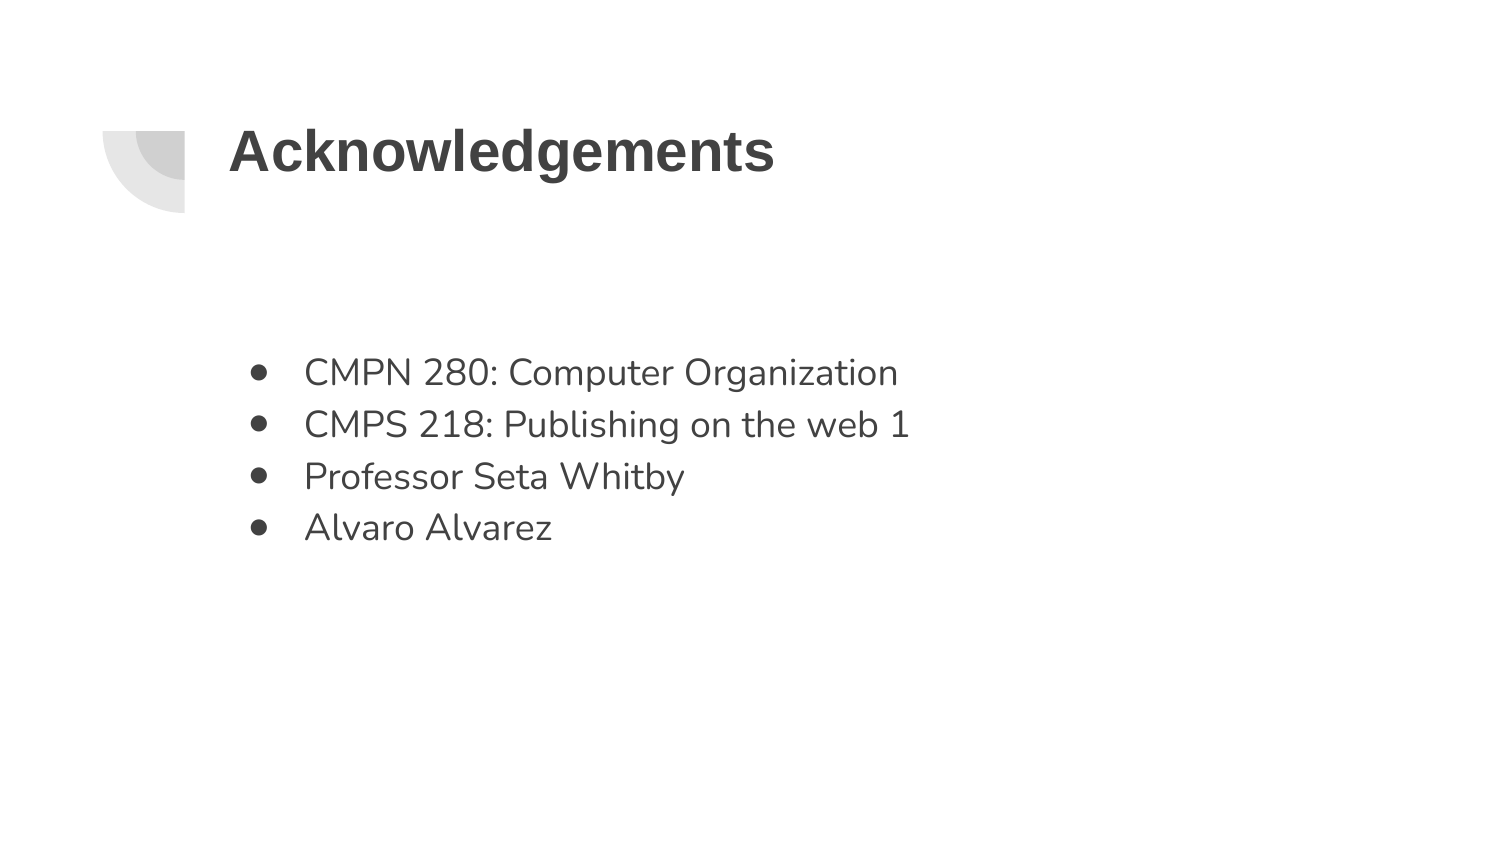

# Acknowledgements
CMPN 280: Computer Organization
CMPS 218: Publishing on the web 1
Professor Seta Whitby
Alvaro Alvarez